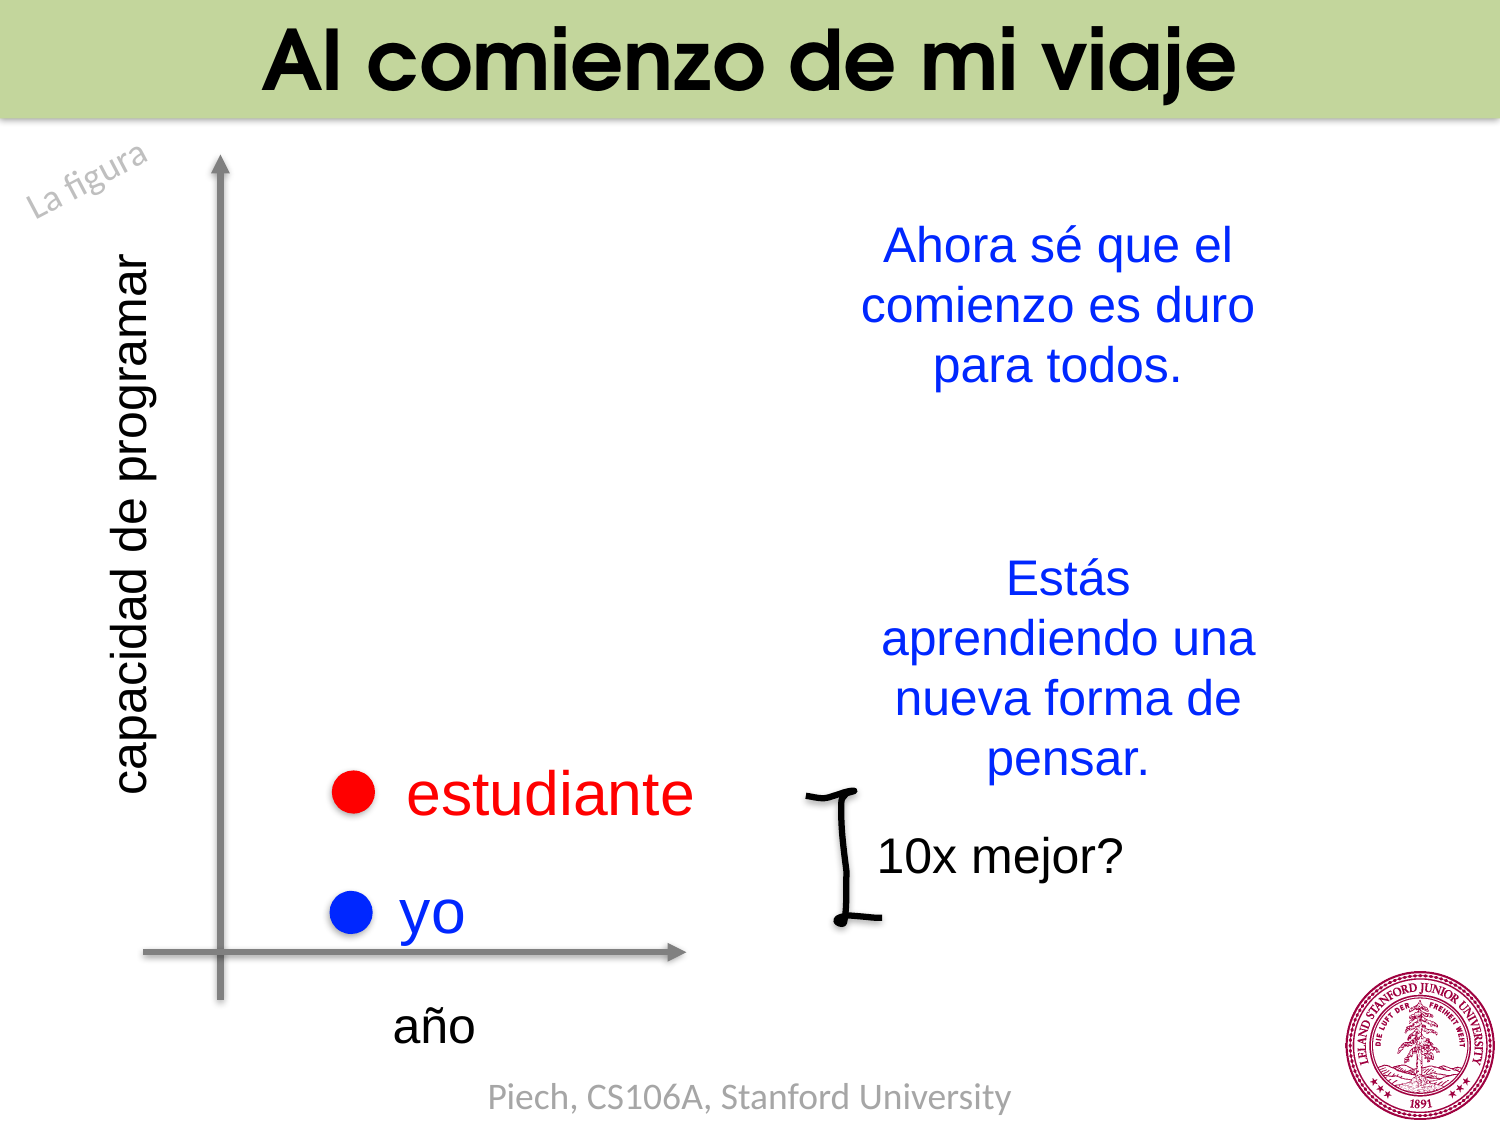

Al comienzo de mi viaje
La figura
Ahora sé que el comienzo es duro para todos.
capacidad de programar
Estás aprendiendo una nueva forma de pensar.
estudiante

10x mejor?
yo

año